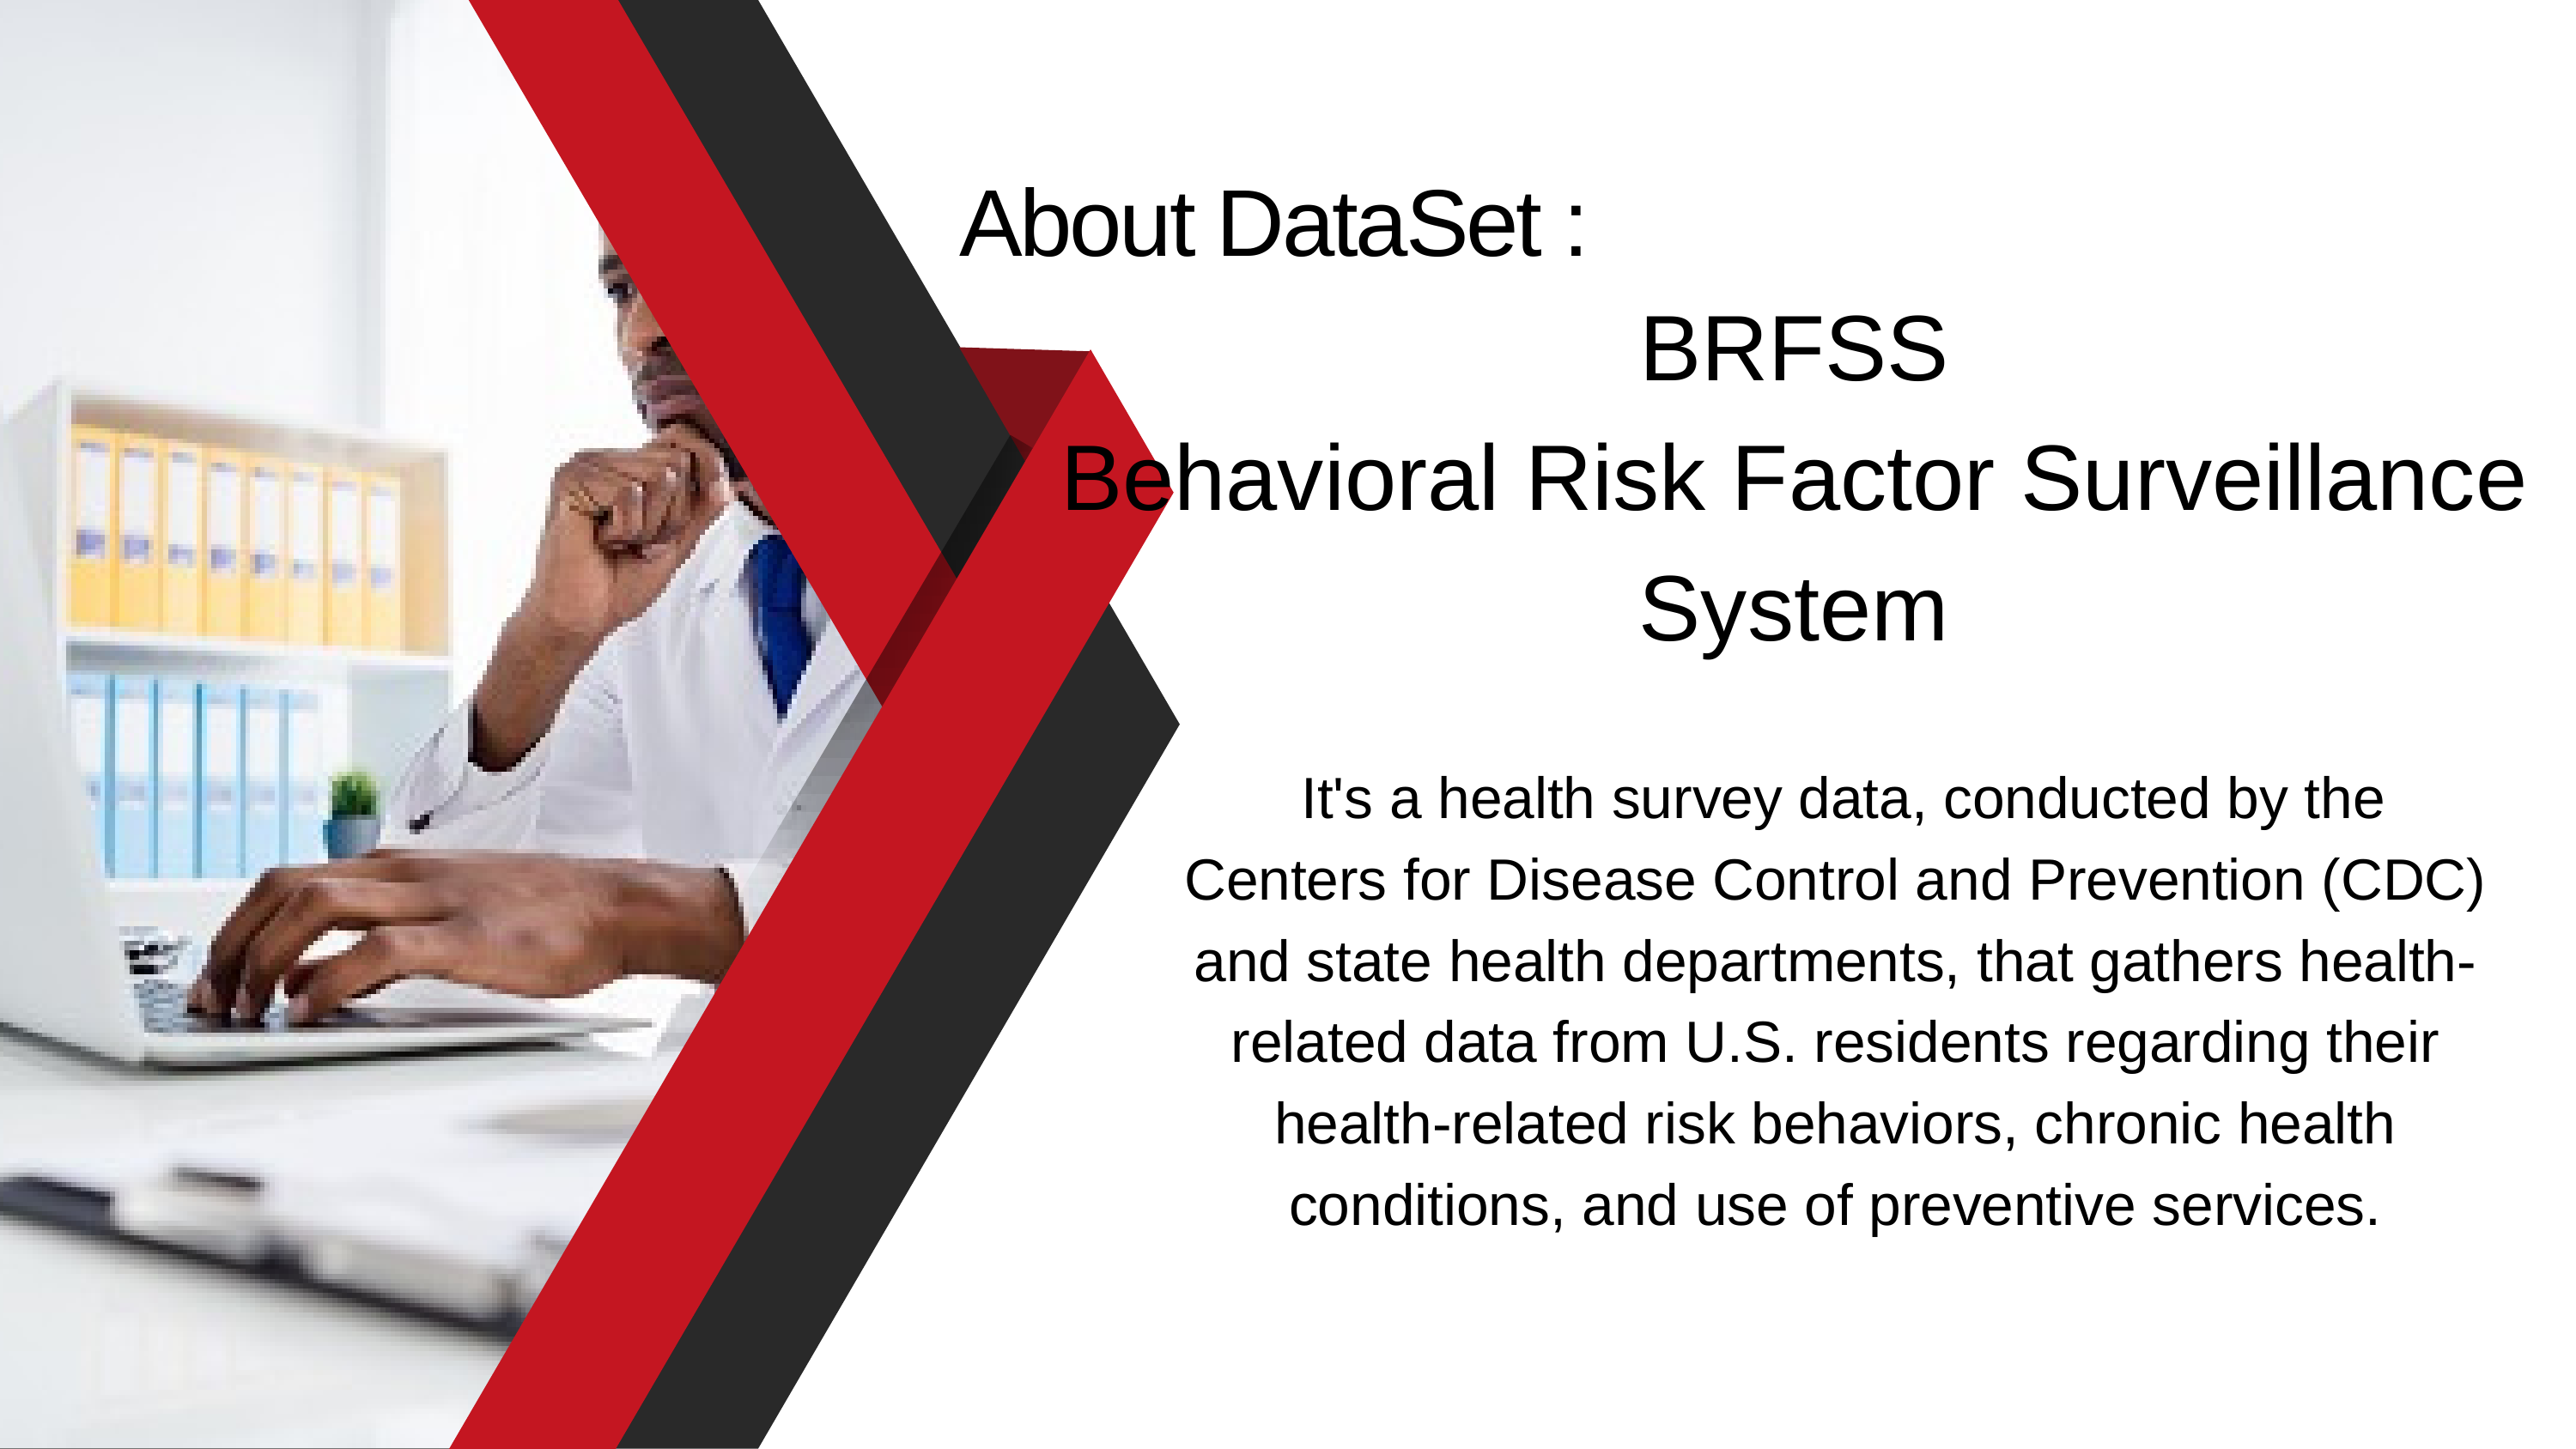

About DataSet :

BRFSS
Behavioral Risk Factor Surveillance System

 It's a health survey data, conducted by the Centers for Disease Control and Prevention (CDC) and state health departments, that gathers health-related data from U.S. residents regarding their health-related risk behaviors, chronic health conditions, and use of preventive services.